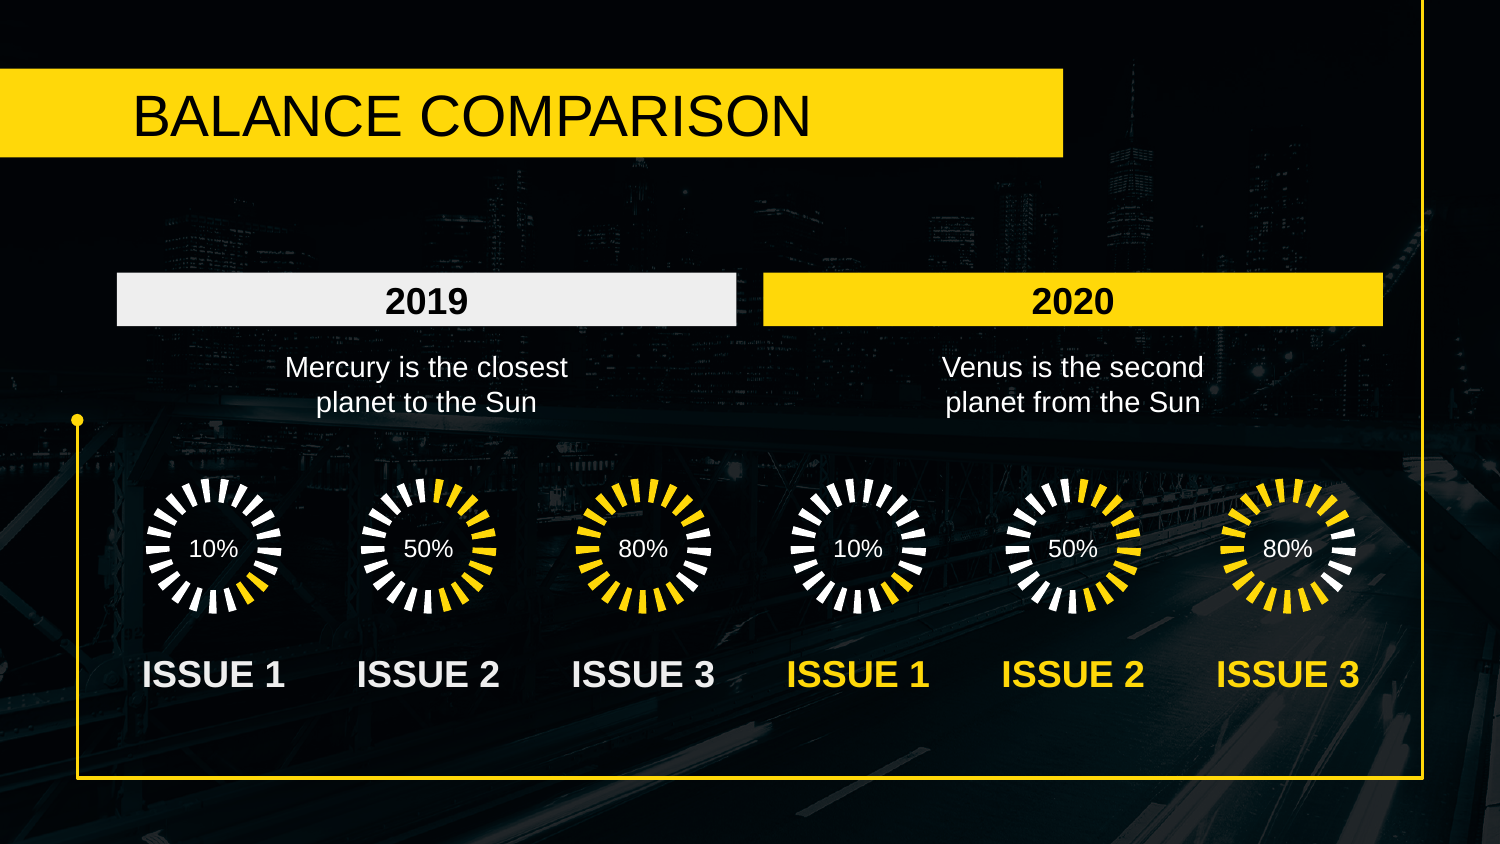

# BALANCE COMPARISON

2019
2020
Mercury is the closest planet to the Sun
Venus is the second planet from the Sun

50%

80%

50%

80%

10%
10%
ISSUE 1
ISSUE 2
ISSUE 3
ISSUE 1
ISSUE 2
ISSUE 3